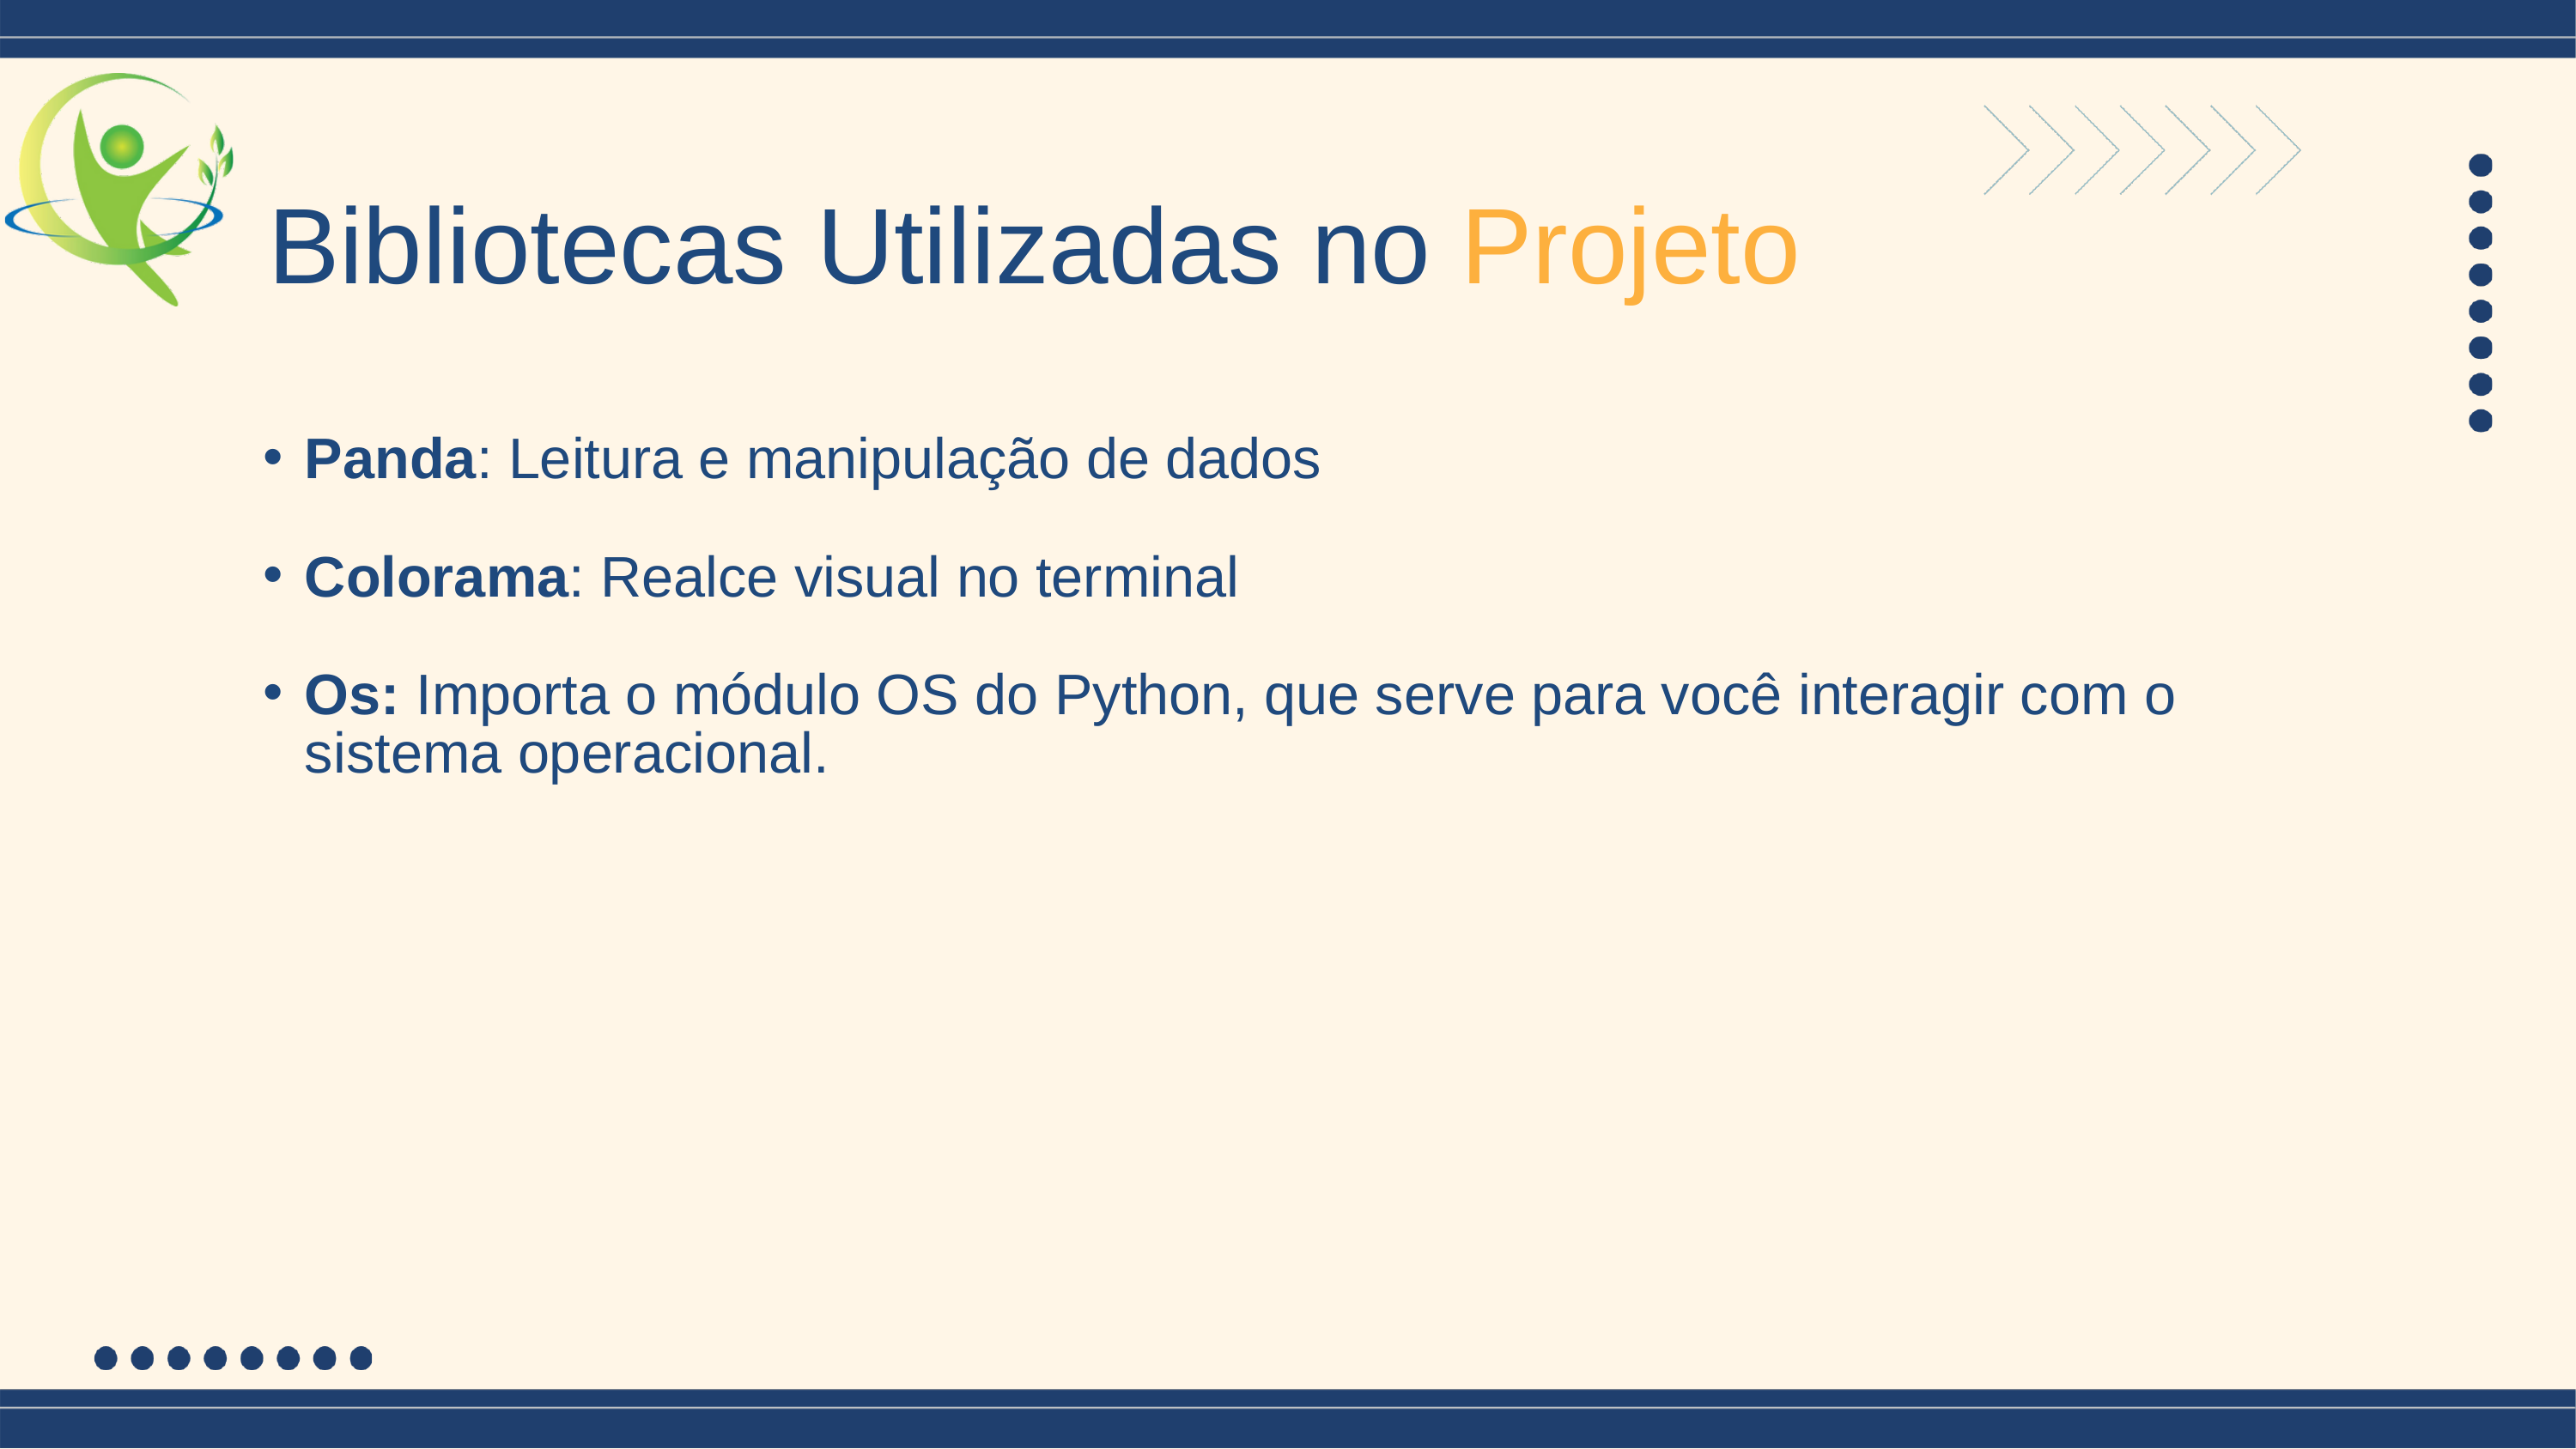

Bibliotecas Utilizadas no Projeto

Panda: Leitura e manipulação de dados

Colorama: Realce visual no terminal

Os: Importa o módulo OS do Python, que serve para você interagir com o sistema operacional.